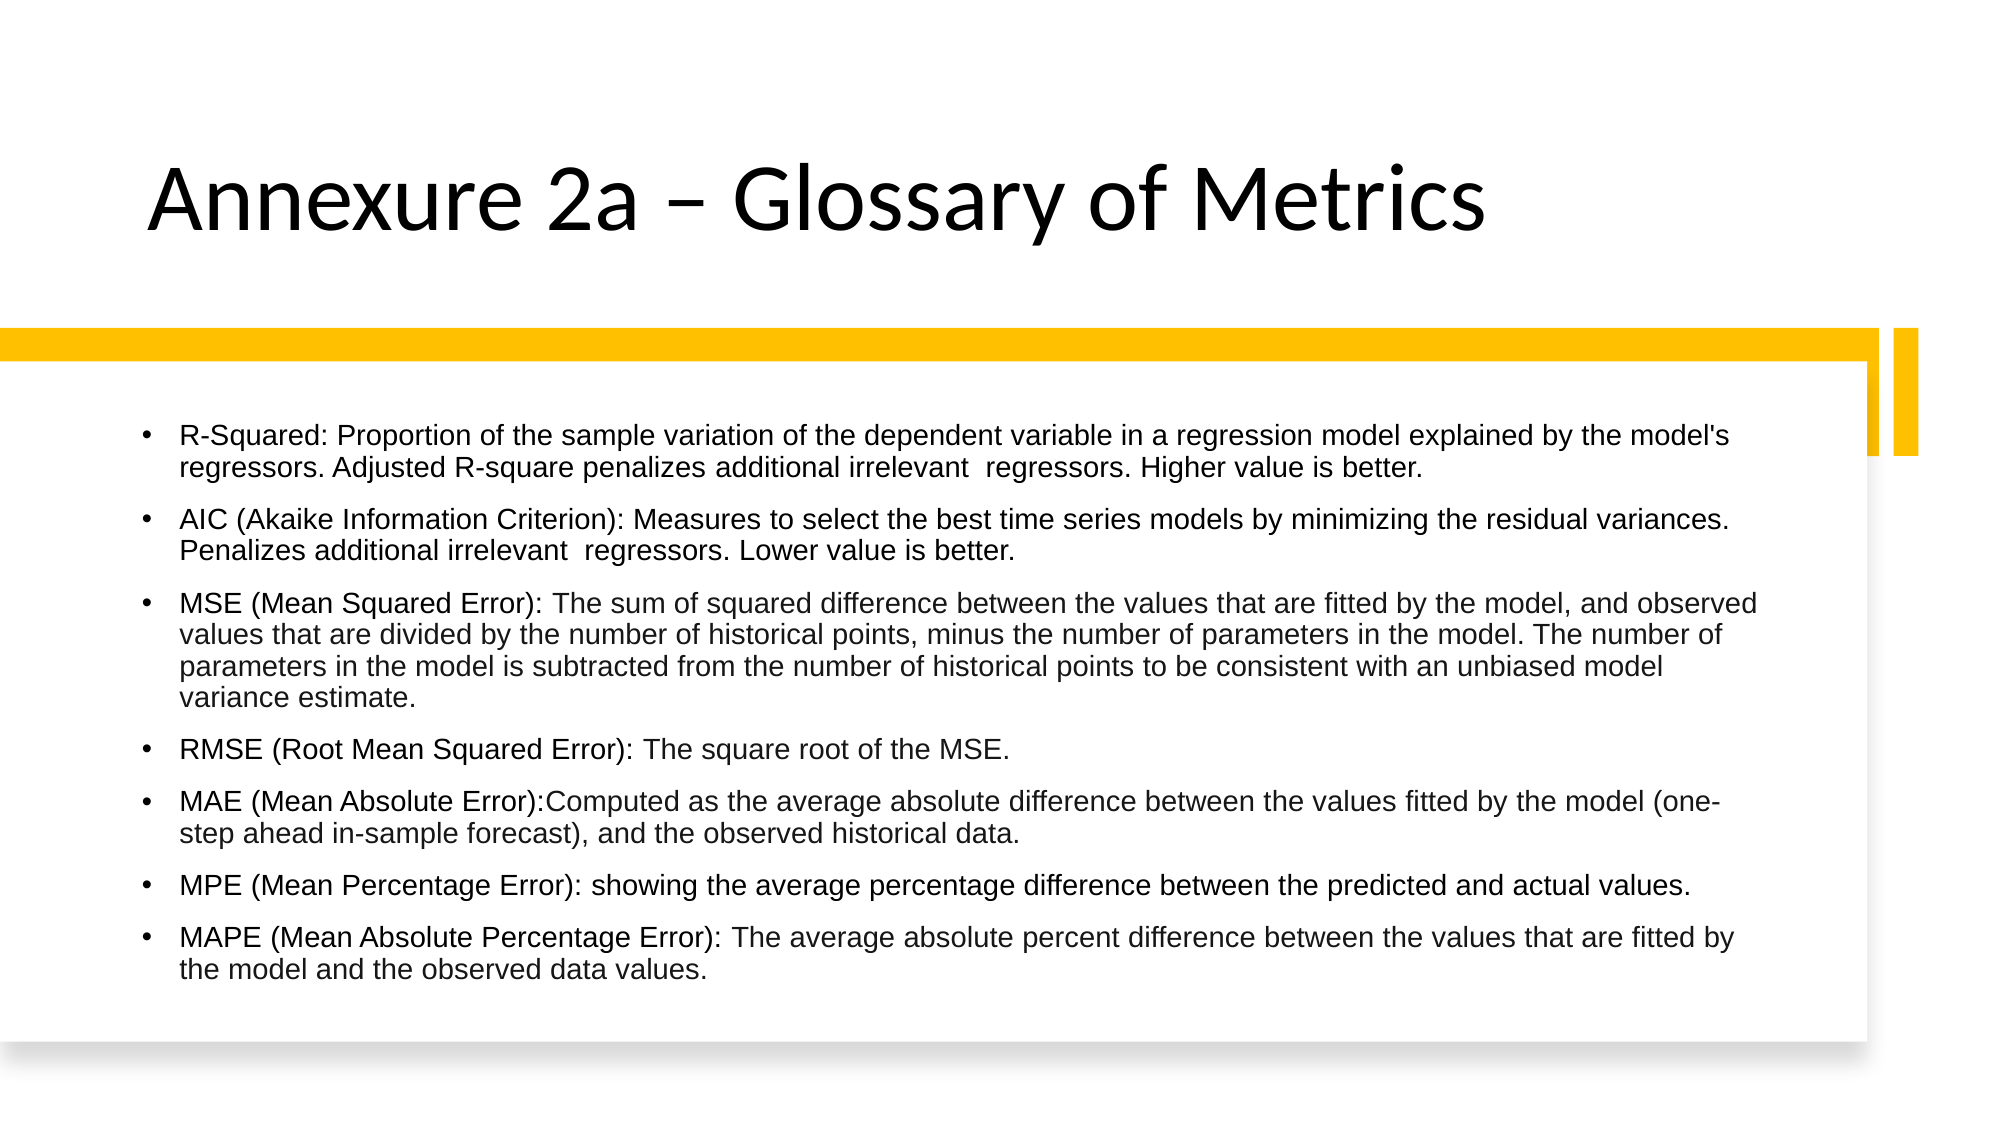

# Annexure 2a – Glossary of Metrics

R-Squared: Proportion of the sample variation of the dependent variable in a regression model explained by the model's regressors. Adjusted R-square penalizes additional irrelevant  regressors. Higher value is better.
AIC (Akaike Information Criterion): Measures to select the best time series models by minimizing the residual variances. Penalizes additional irrelevant  regressors. Lower value is better.
MSE (Mean Squared Error): The sum of squared difference between the values that are fitted by the model, and observed values that are divided by the number of historical points, minus the number of parameters in the model. The number of parameters in the model is subtracted from the number of historical points to be consistent with an unbiased model variance estimate.
RMSE (Root Mean Squared Error): The square root of the MSE.
MAE (Mean Absolute Error):Computed as the average absolute difference between the values fitted by the model (one-step ahead in-sample forecast), and the observed historical data.
MPE (Mean Percentage Error): showing the average percentage difference between the predicted and actual values.
MAPE (Mean Absolute Percentage Error): The average absolute percent difference between the values that are fitted by the model and the observed data values.